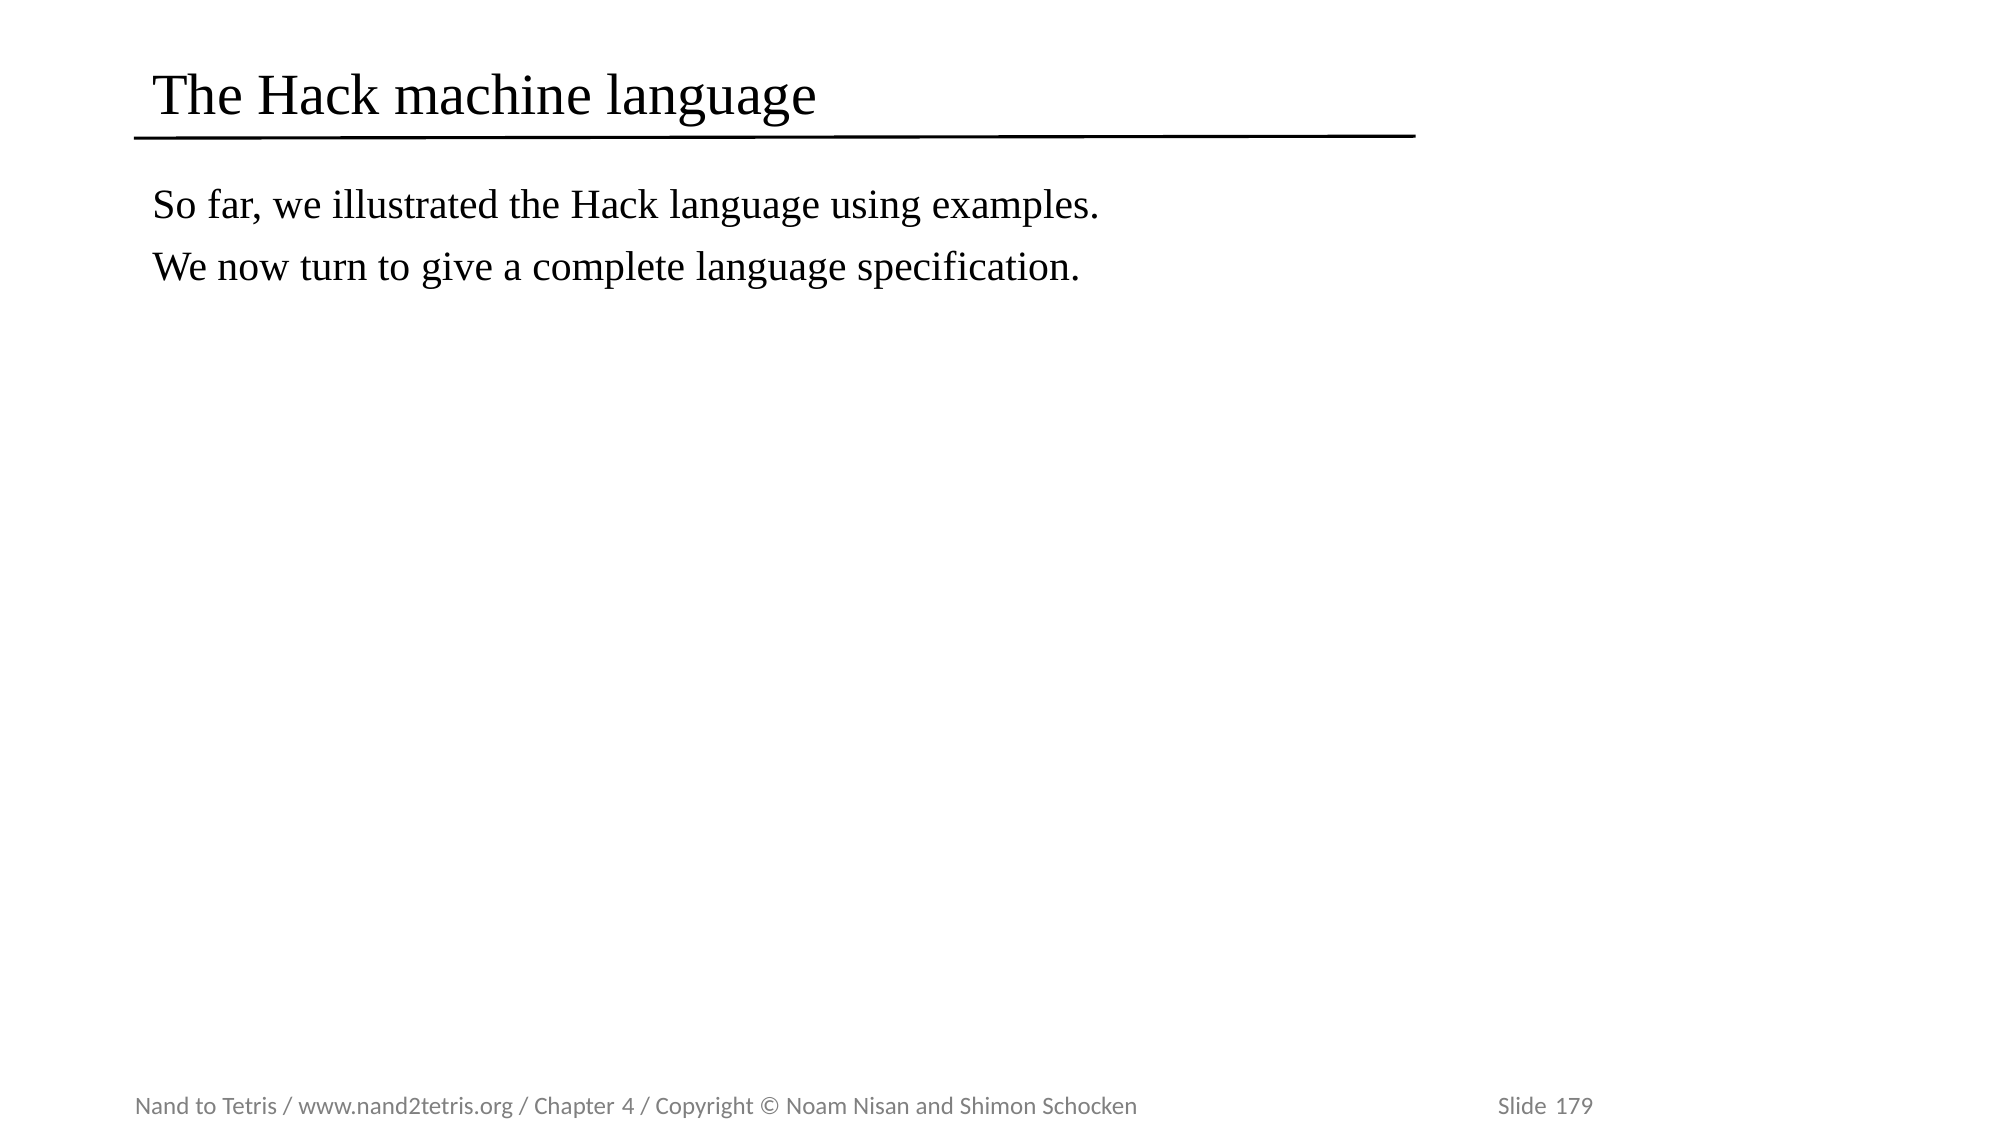

# The Hack machine language
So far, we illustrated the Hack language using examples.
We now turn to give a complete language specification.